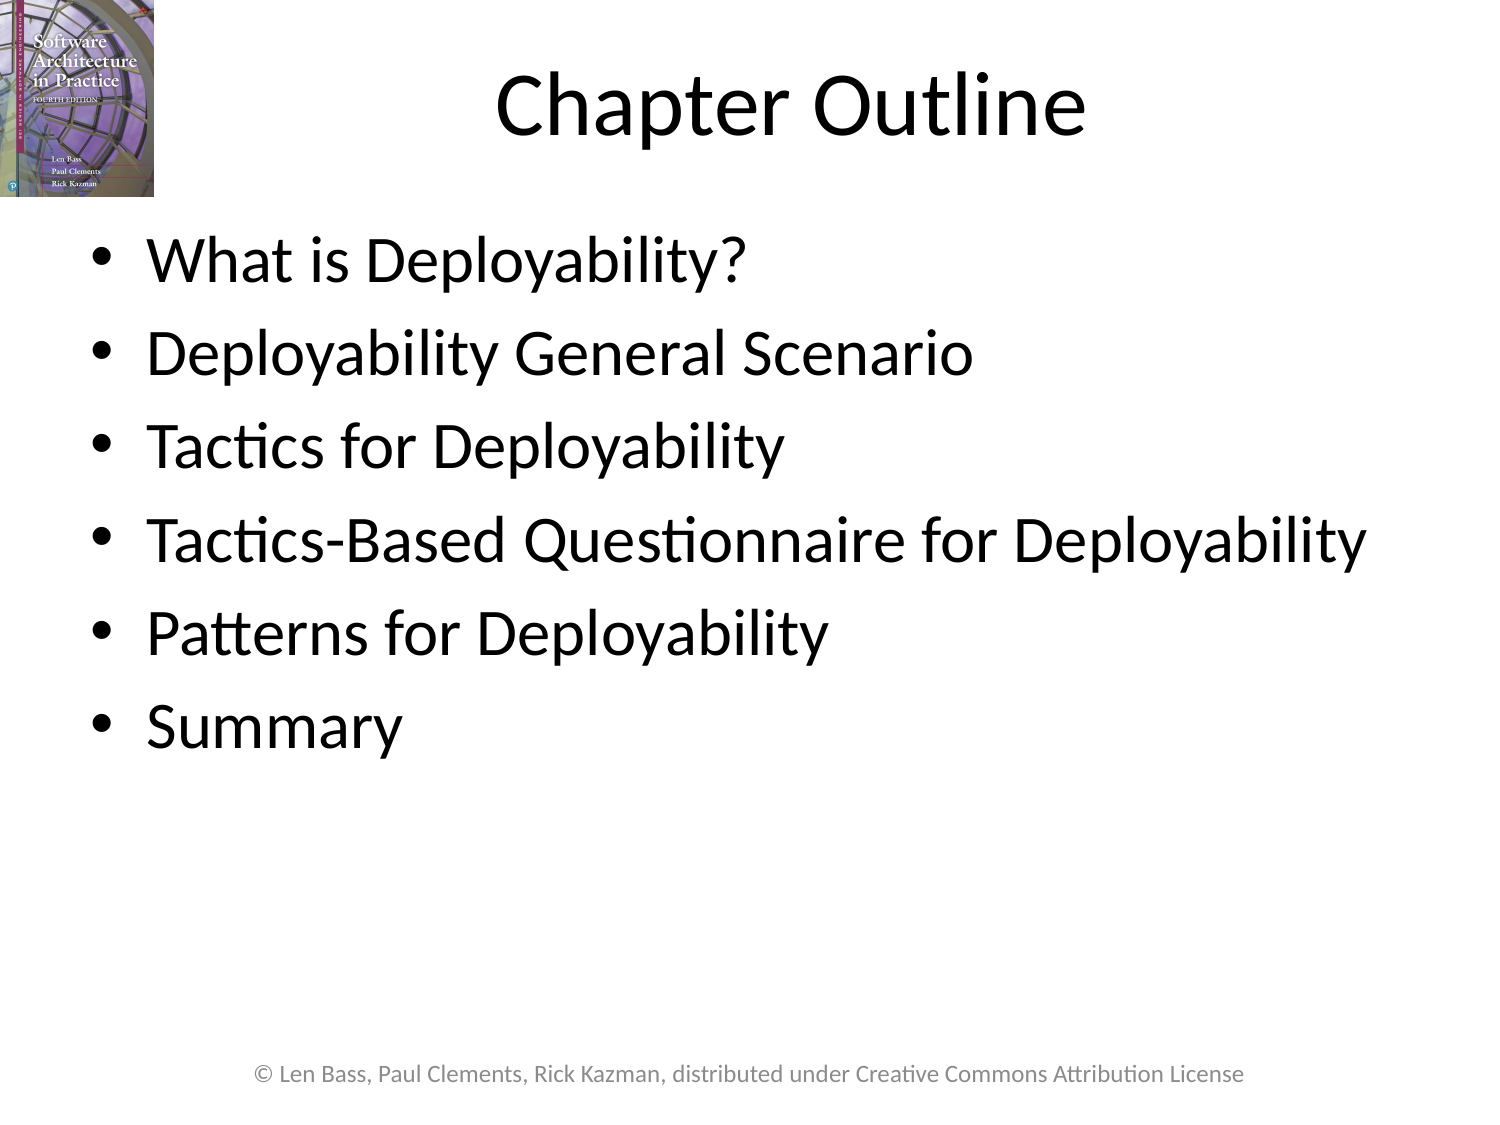

# Chapter Outline
What is Deployability?
Deployability General Scenario
Tactics for Deployability
Tactics-Based Questionnaire for Deployability
Patterns for Deployability
Summary
© Len Bass, Paul Clements, Rick Kazman, distributed under Creative Commons Attribution License